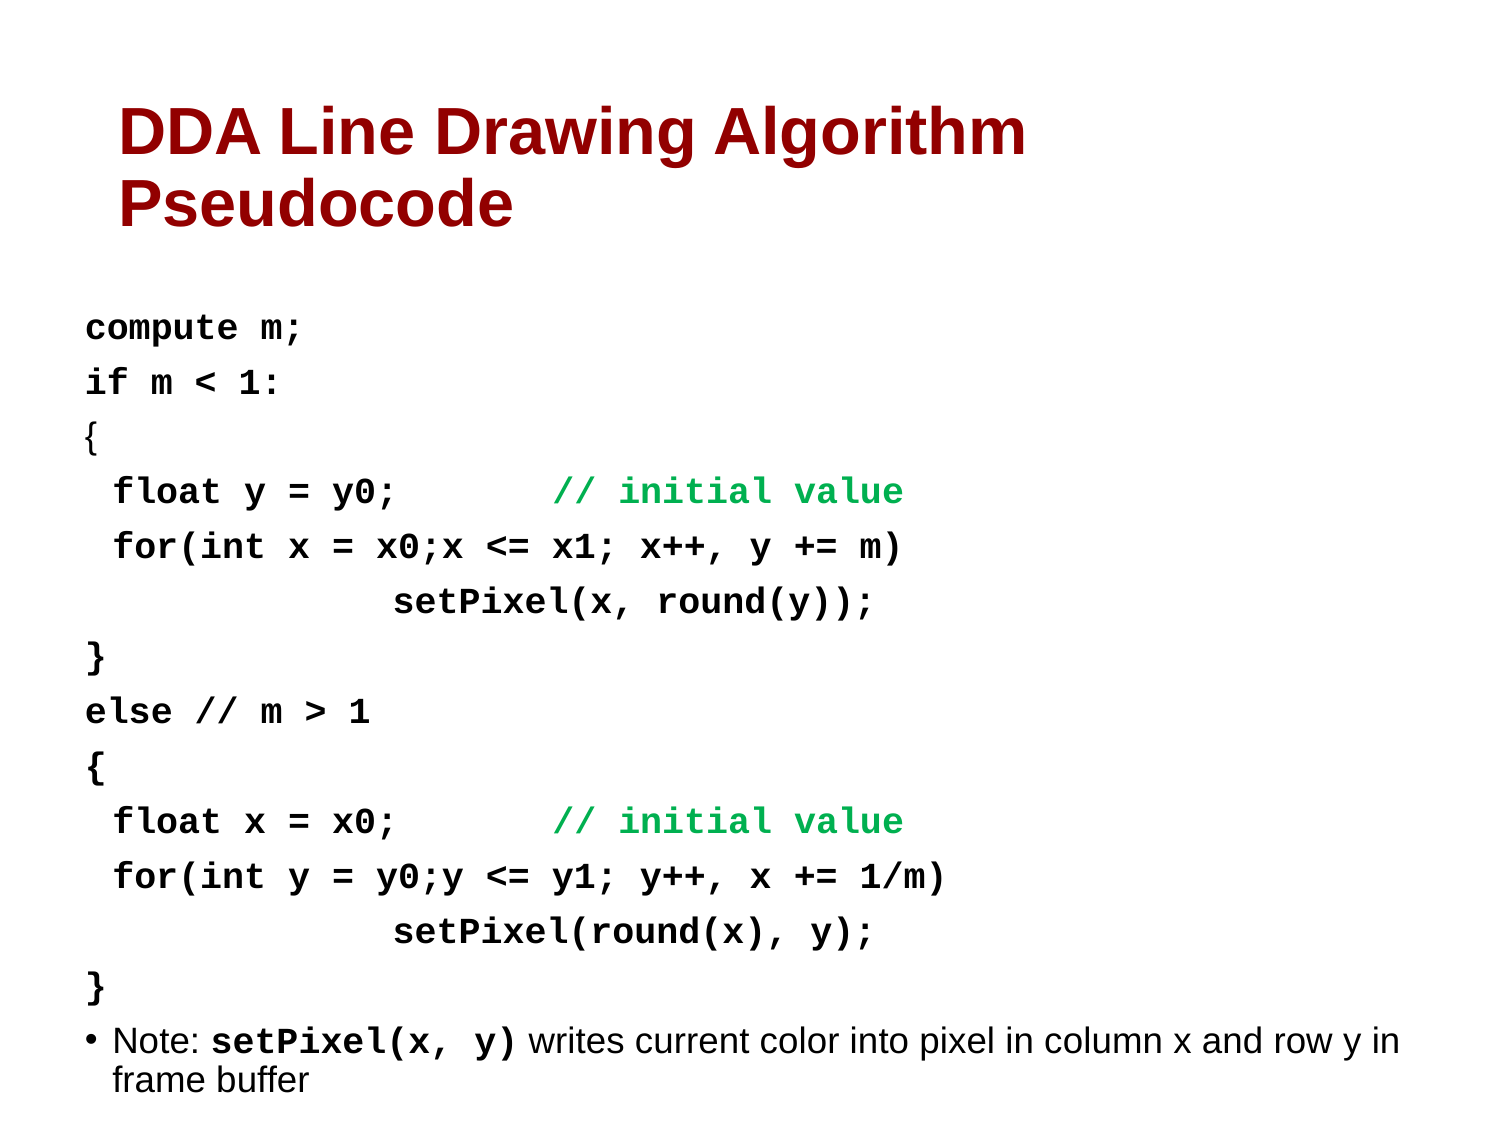

# DDA Line Drawing Algorithm Pseudocode
compute m;
if m < 1:
{
	float y = y0;       // initial value
	for(int x = x0;x <= x1; x++, y += m)
              setPixel(x, round(y));
}
else // m > 1
{
	float x = x0;       // initial value
	for(int y = y0;y <= y1; y++, x += 1/m)
              setPixel(round(x), y);
}
Note: setPixel(x, y) writes current color into pixel in column x and row y in frame buffer